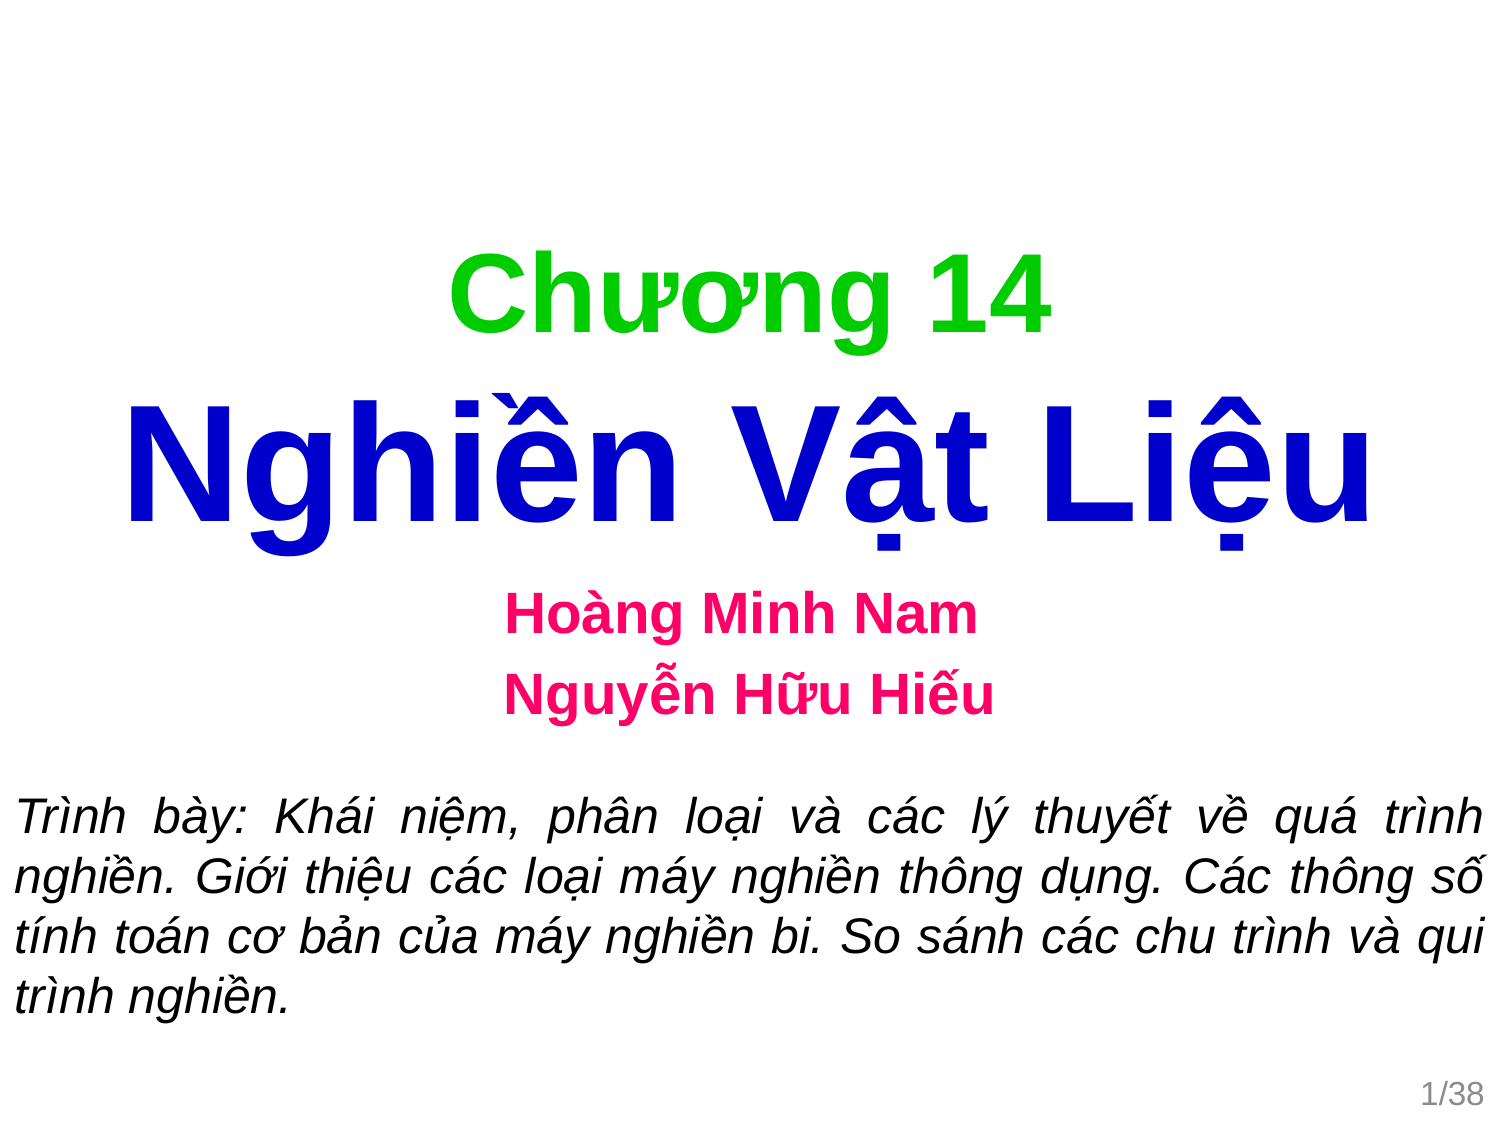

Chương 14
Nghiền Vật Liệu
Hoàng Minh Nam
Nguyễn Hữu Hiếu
Trình bày: Khái niệm, phân loại và các lý thuyết về quá trình nghiền. Giới thiệu các loại máy nghiền thông dụng. Các thông số tính toán cơ bản của máy nghiền bi. So sánh các chu trình và qui trình nghiền.
1/38